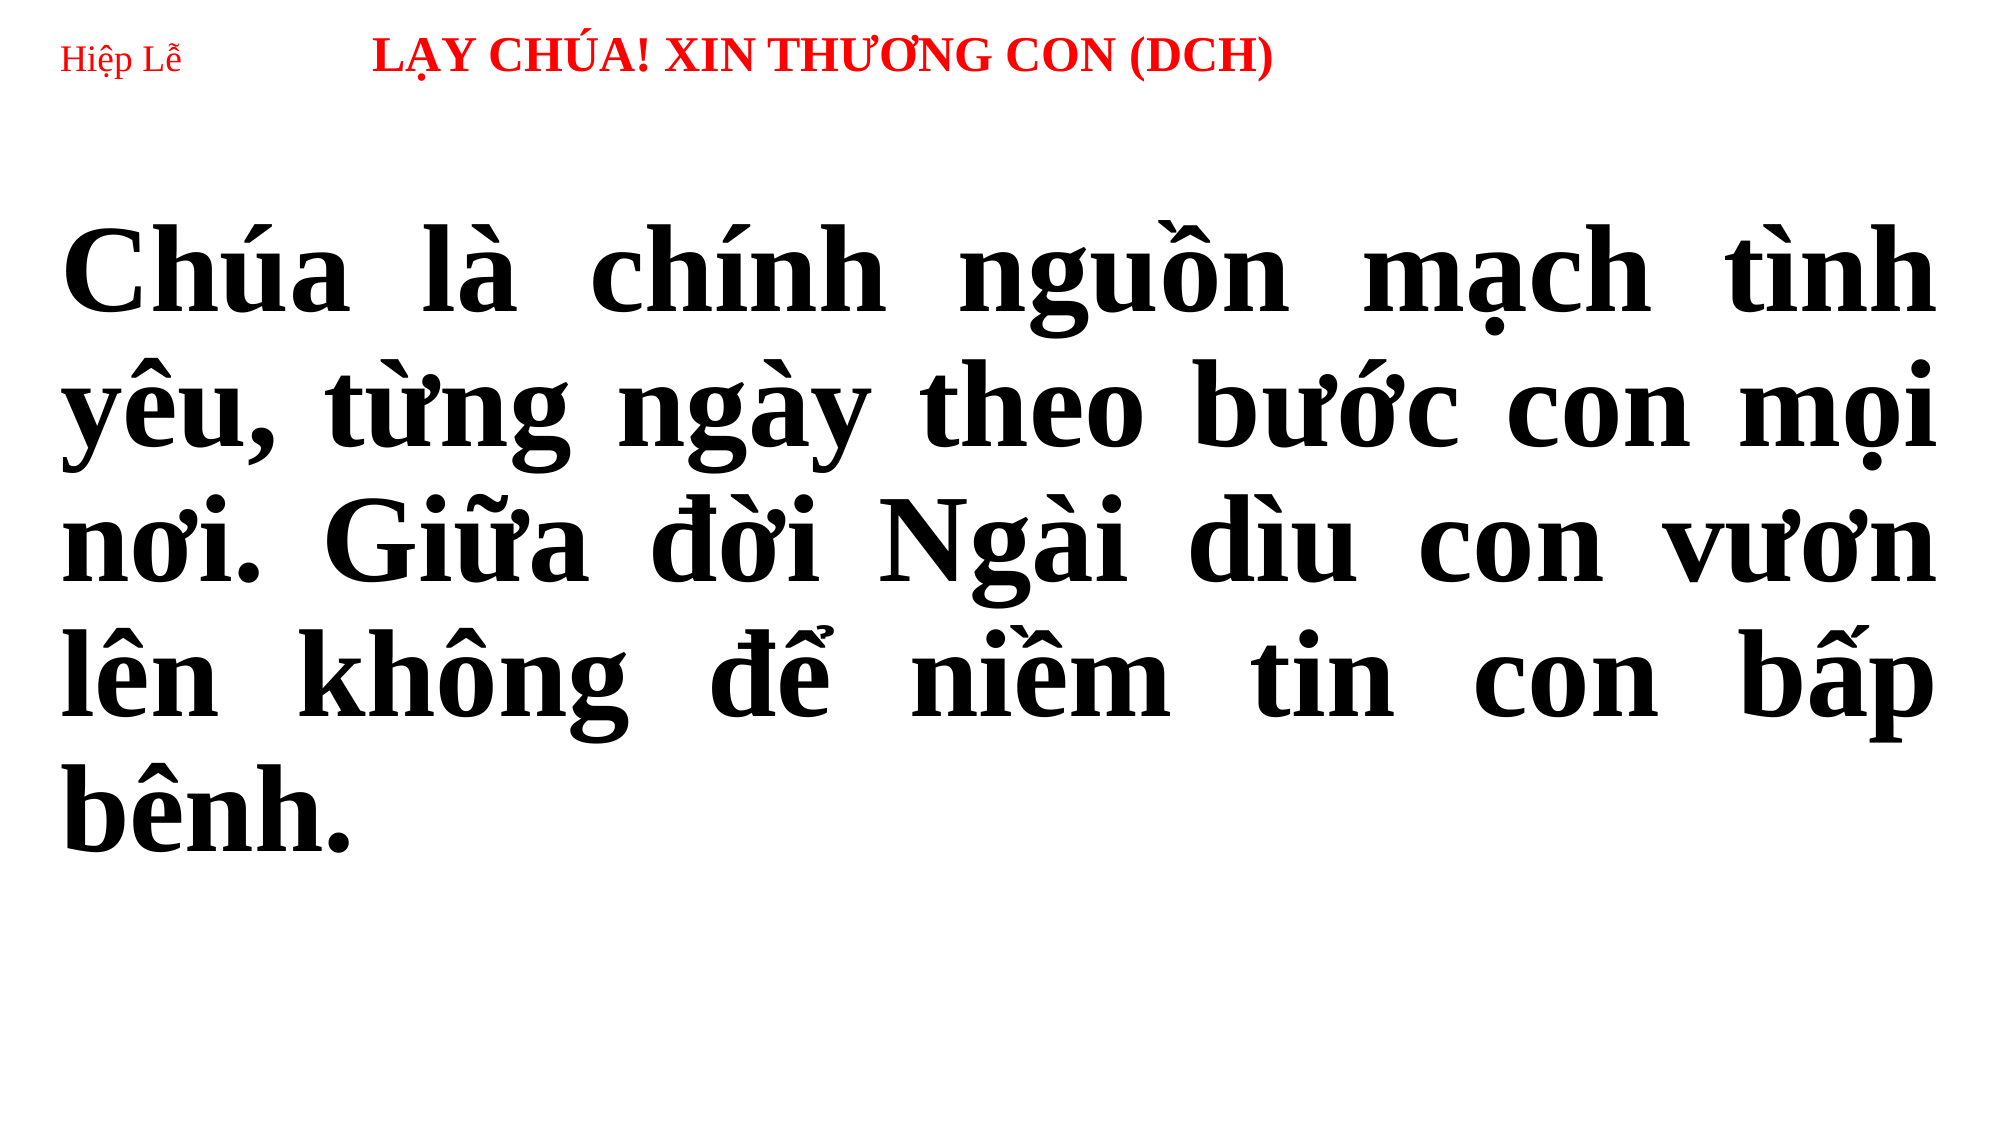

# Hiệp Lễ                    LẠY CHÚA! XIN THƯƠNG CON (DCH)
Chúa là chính nguồn mạch tình yêu, từng ngày theo bước con mọi nơi. Giữa đời Ngài dìu con vươn lên không để niềm tin con bấp bênh.